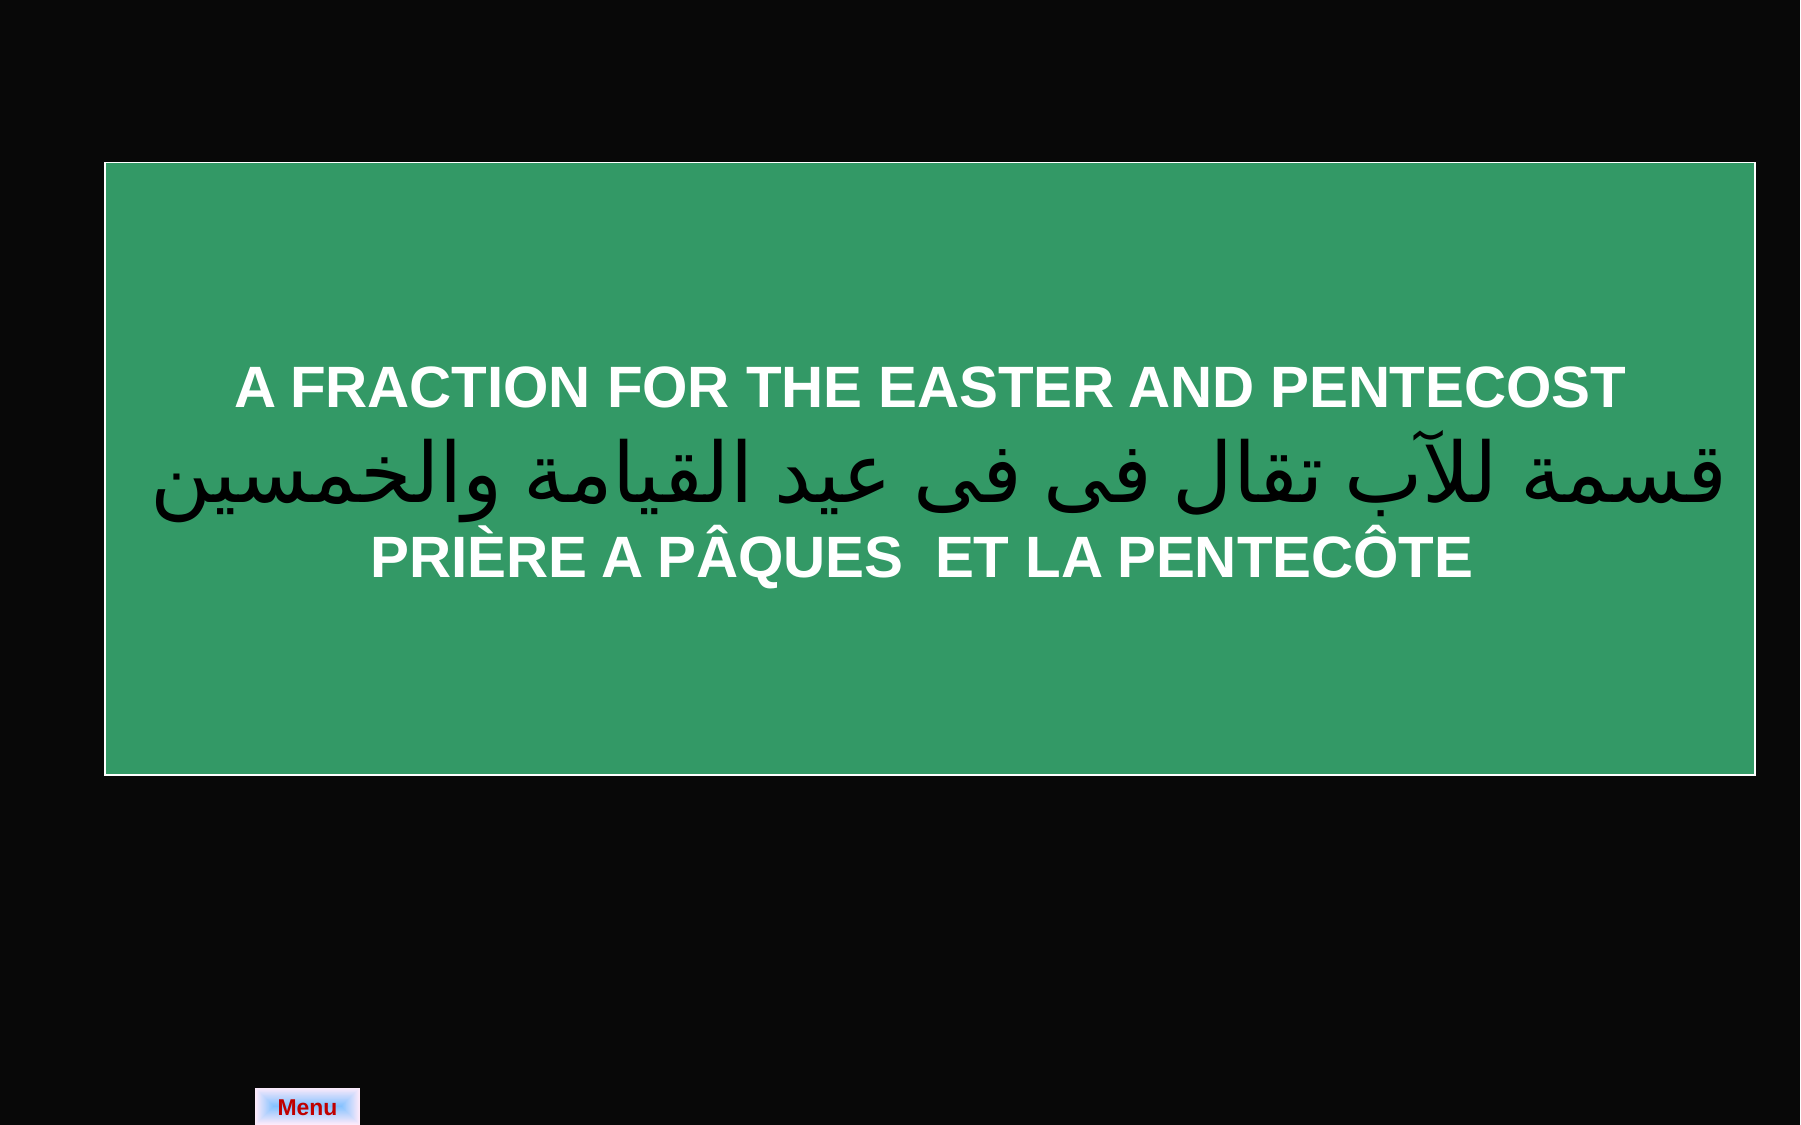

A FRACTION FOR THE EASTER AND PENTECOST
 قسمة للآب تقال فى فى عيد القيامة والخمسين
PRIÈRE A PÂQUES  ET LA PENTECÔTE
|  |  |
| --- | --- |
|  |  |

Menu